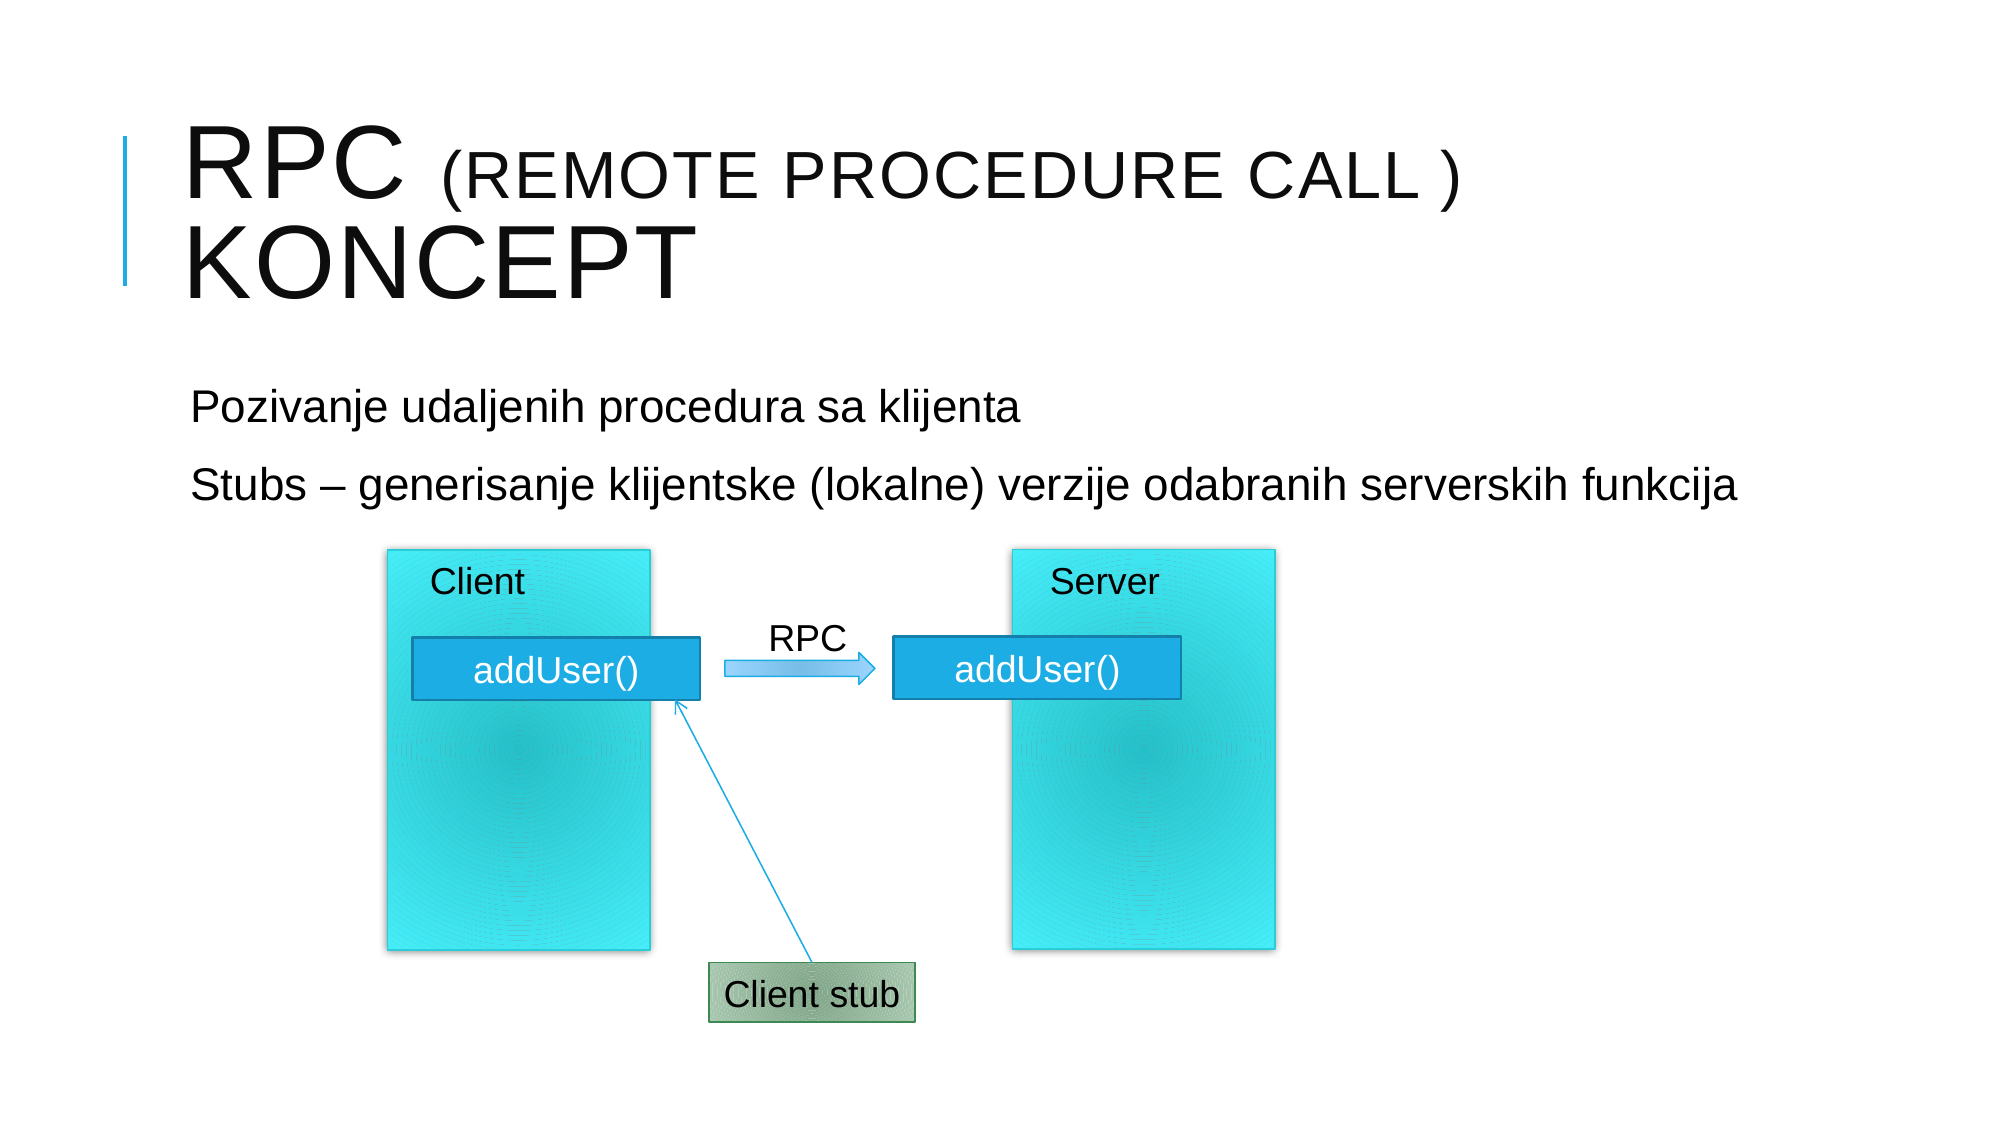

# RPC (Remote Procedure Call ) koncept
Pozivanje udaljenih procedura sa klijenta
Stubs – generisanje klijentske (lokalne) verzije odabranih serverskih funkcija

Server

Client
RPC
addUser()
addUser()

Client stub